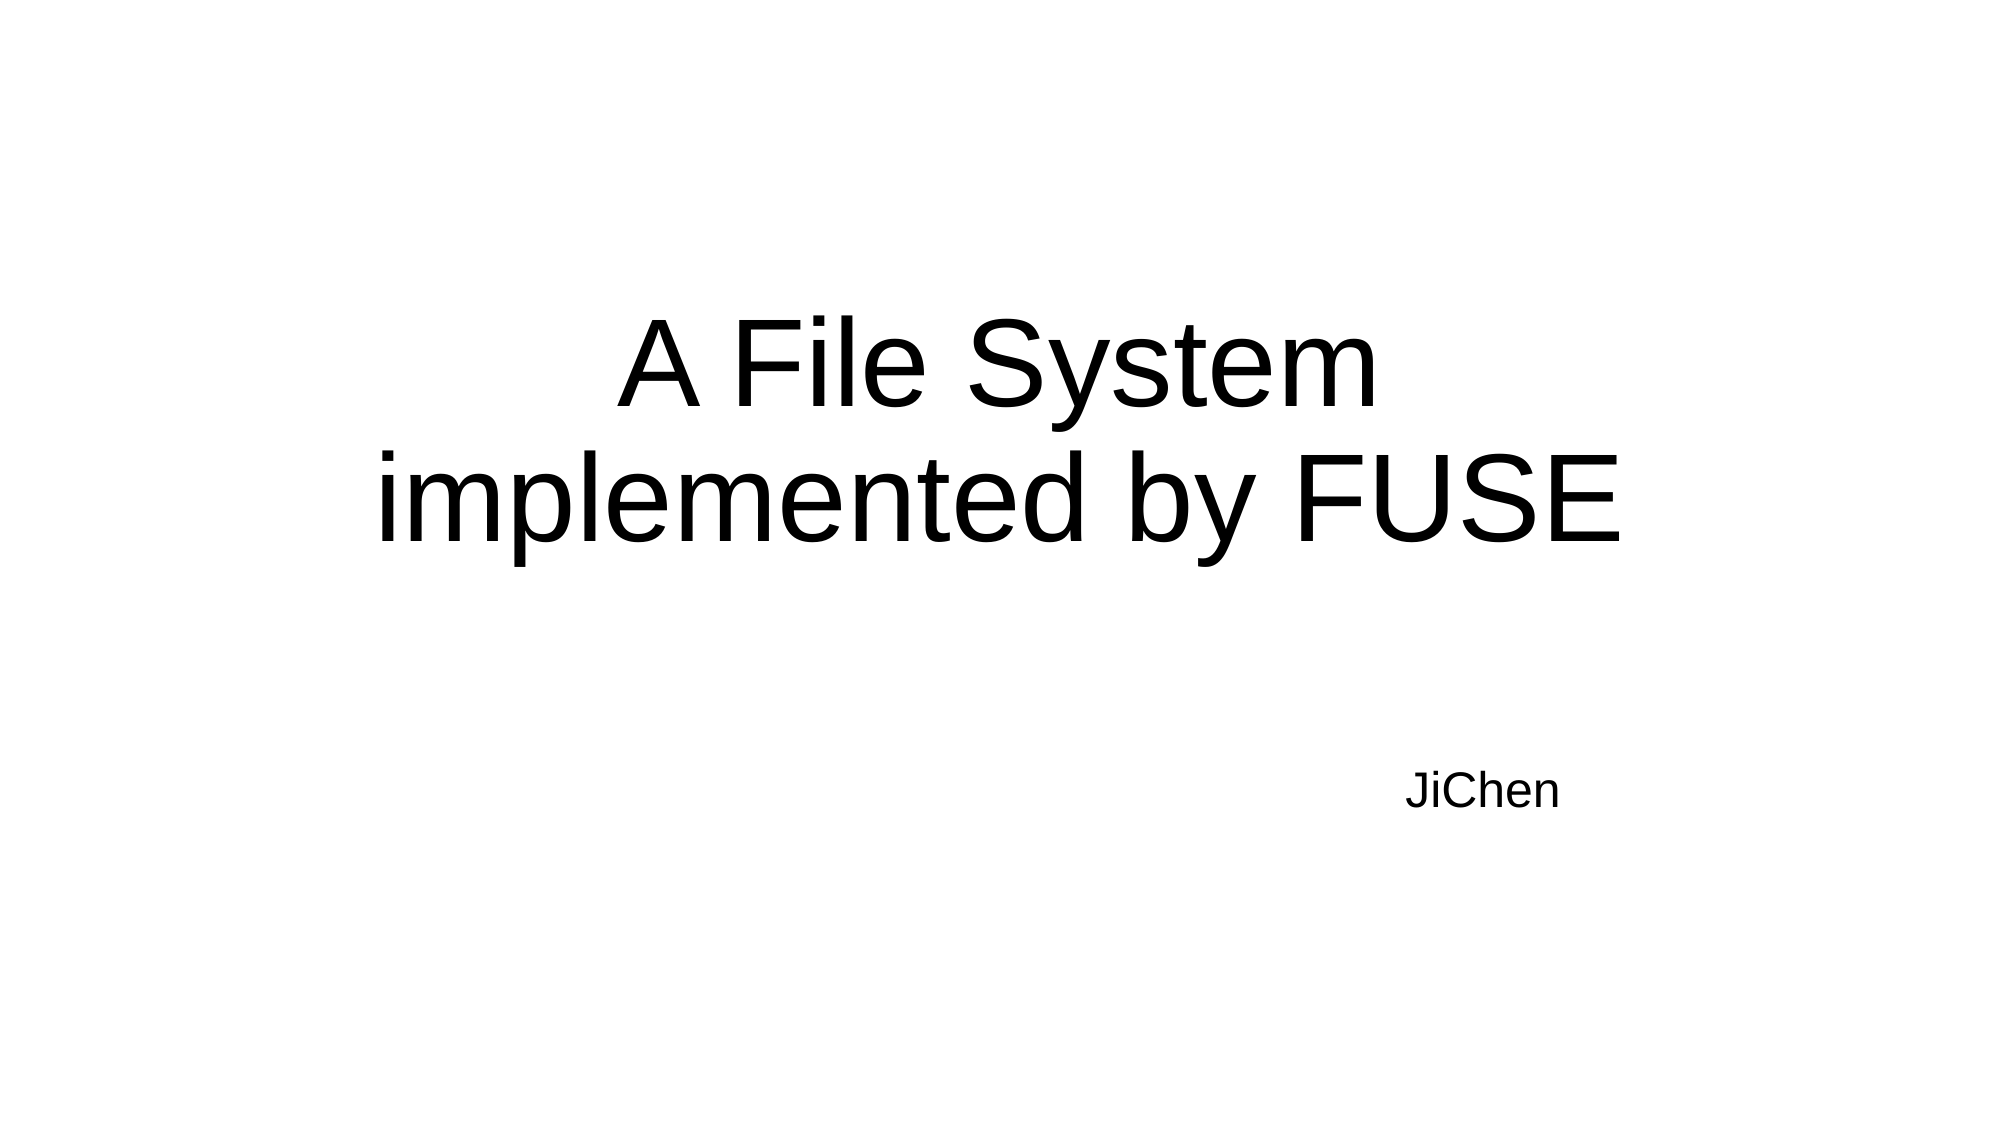

# A File System implemented by FUSE
JiChen